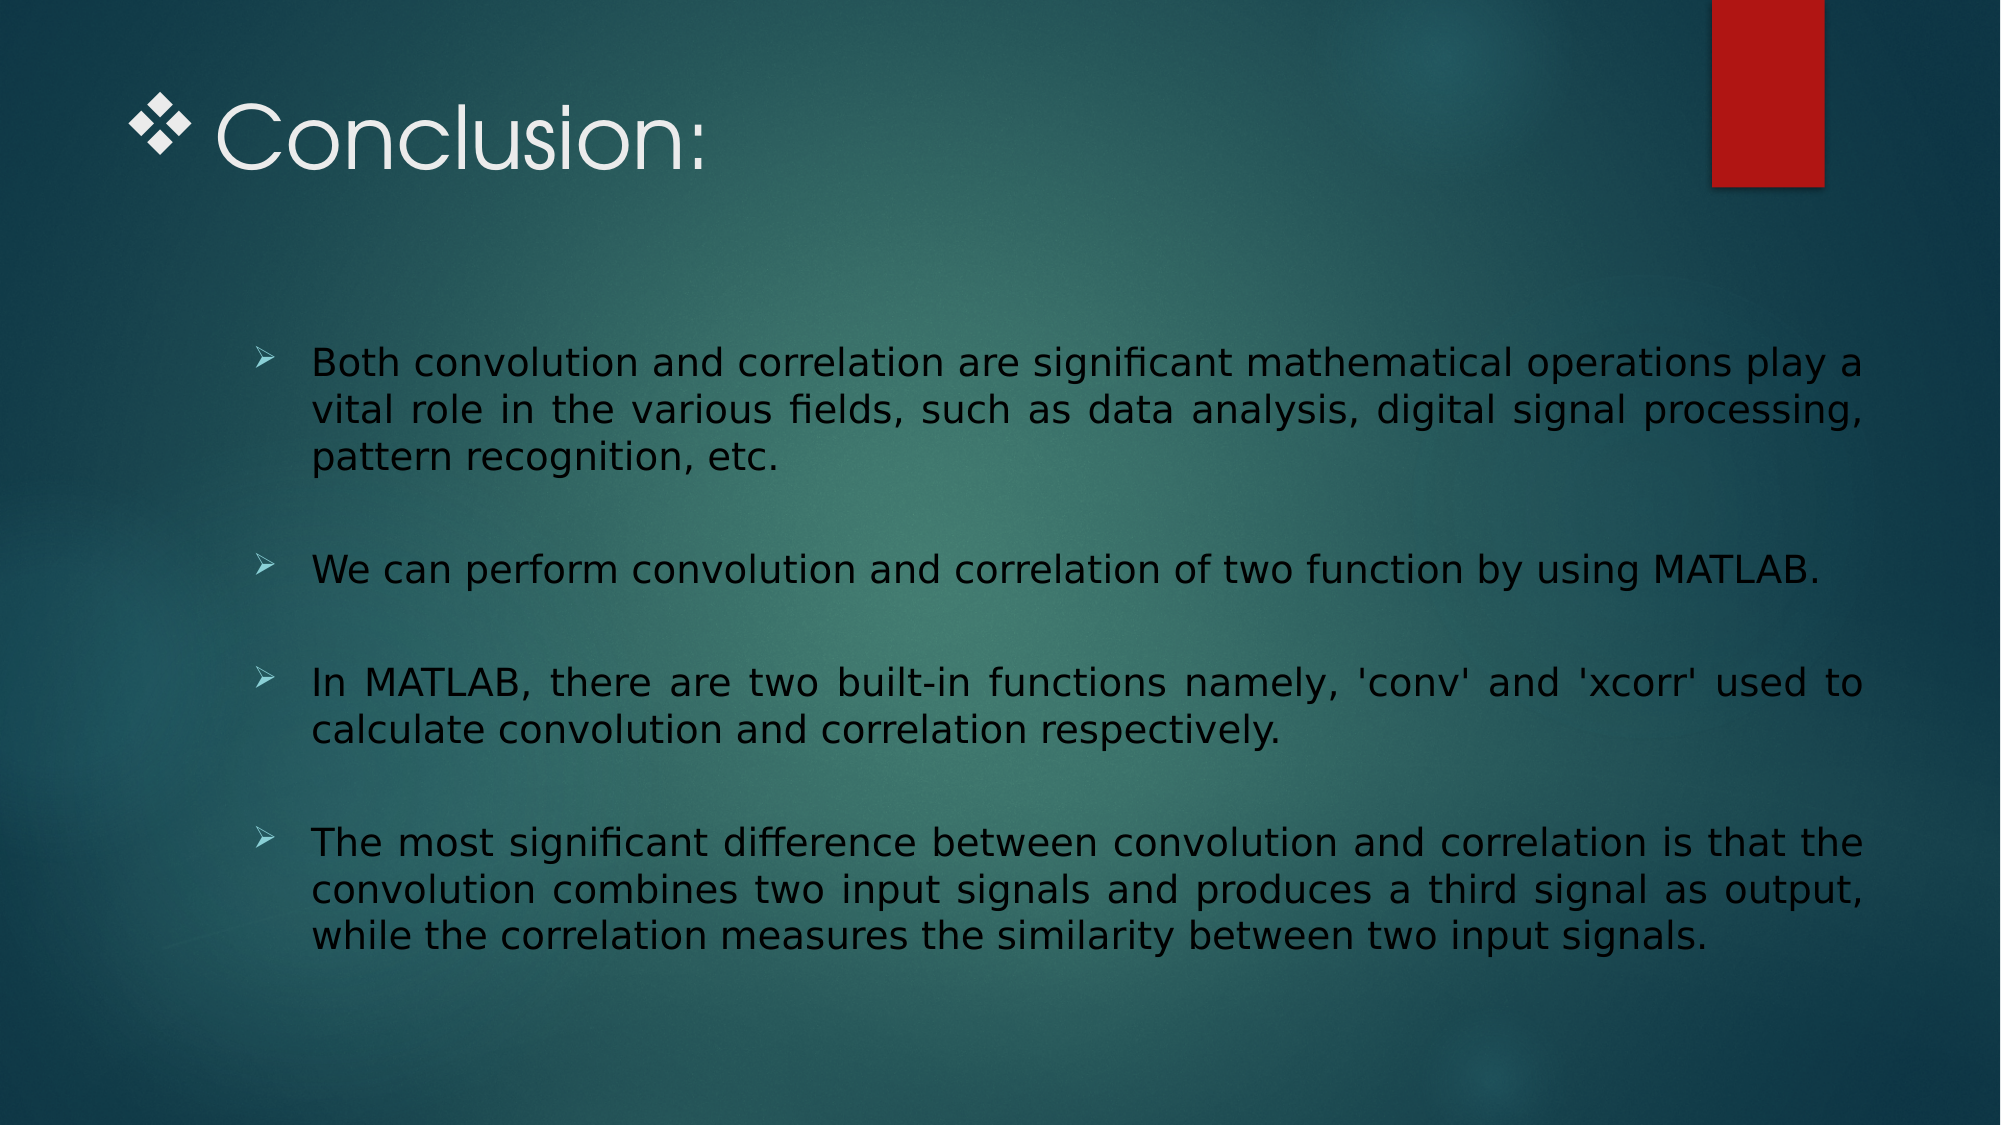

# Conclusion:
Both convolution and correlation are significant mathematical operations play a vital role in the various fields, such as data analysis, digital signal processing, pattern recognition, etc.

We can perform convolution and correlation of two function by using MATLAB.

In MATLAB, there are two built-in functions namely, 'conv' and 'xcorr' used to calculate convolution and correlation respectively.

The most significant difference between convolution and correlation is that the convolution combines two input signals and produces a third signal as output, while the correlation measures the similarity between two input signals.